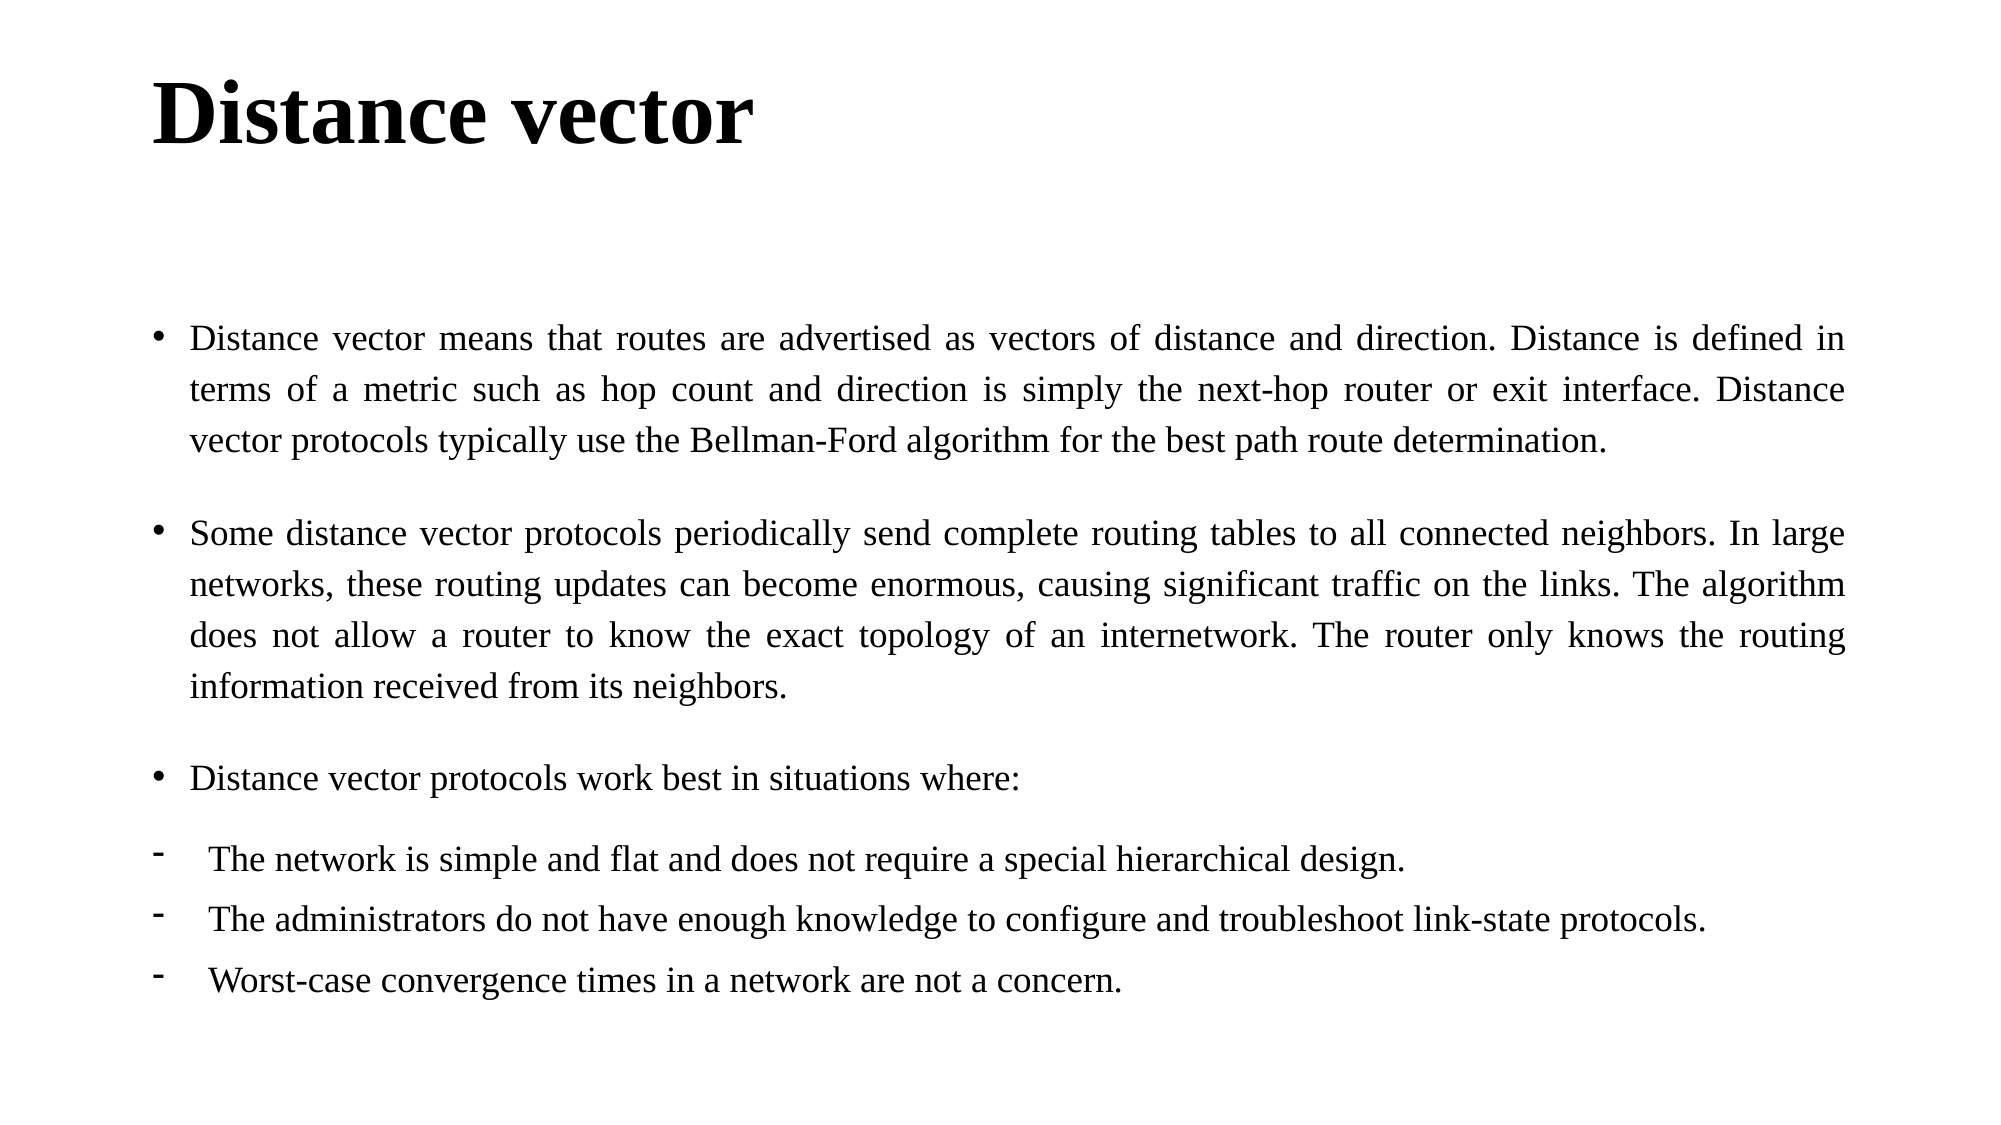

# Distance vector
Distance vector means that routes are advertised as vectors of distance and direction. Distance is defined in terms of a metric such as hop count and direction is simply the next-hop router or exit interface. Distance vector protocols typically use the Bellman-Ford algorithm for the best path route determination.
Some distance vector protocols periodically send complete routing tables to all connected neighbors. In large networks, these routing updates can become enormous, causing significant traffic on the links. The algorithm does not allow a router to know the exact topology of an internetwork. The router only knows the routing information received from its neighbors.
Distance vector protocols work best in situations where:
The network is simple and flat and does not require a special hierarchical design.
The administrators do not have enough knowledge to configure and troubleshoot link-state protocols.
Worst-case convergence times in a network are not a concern.